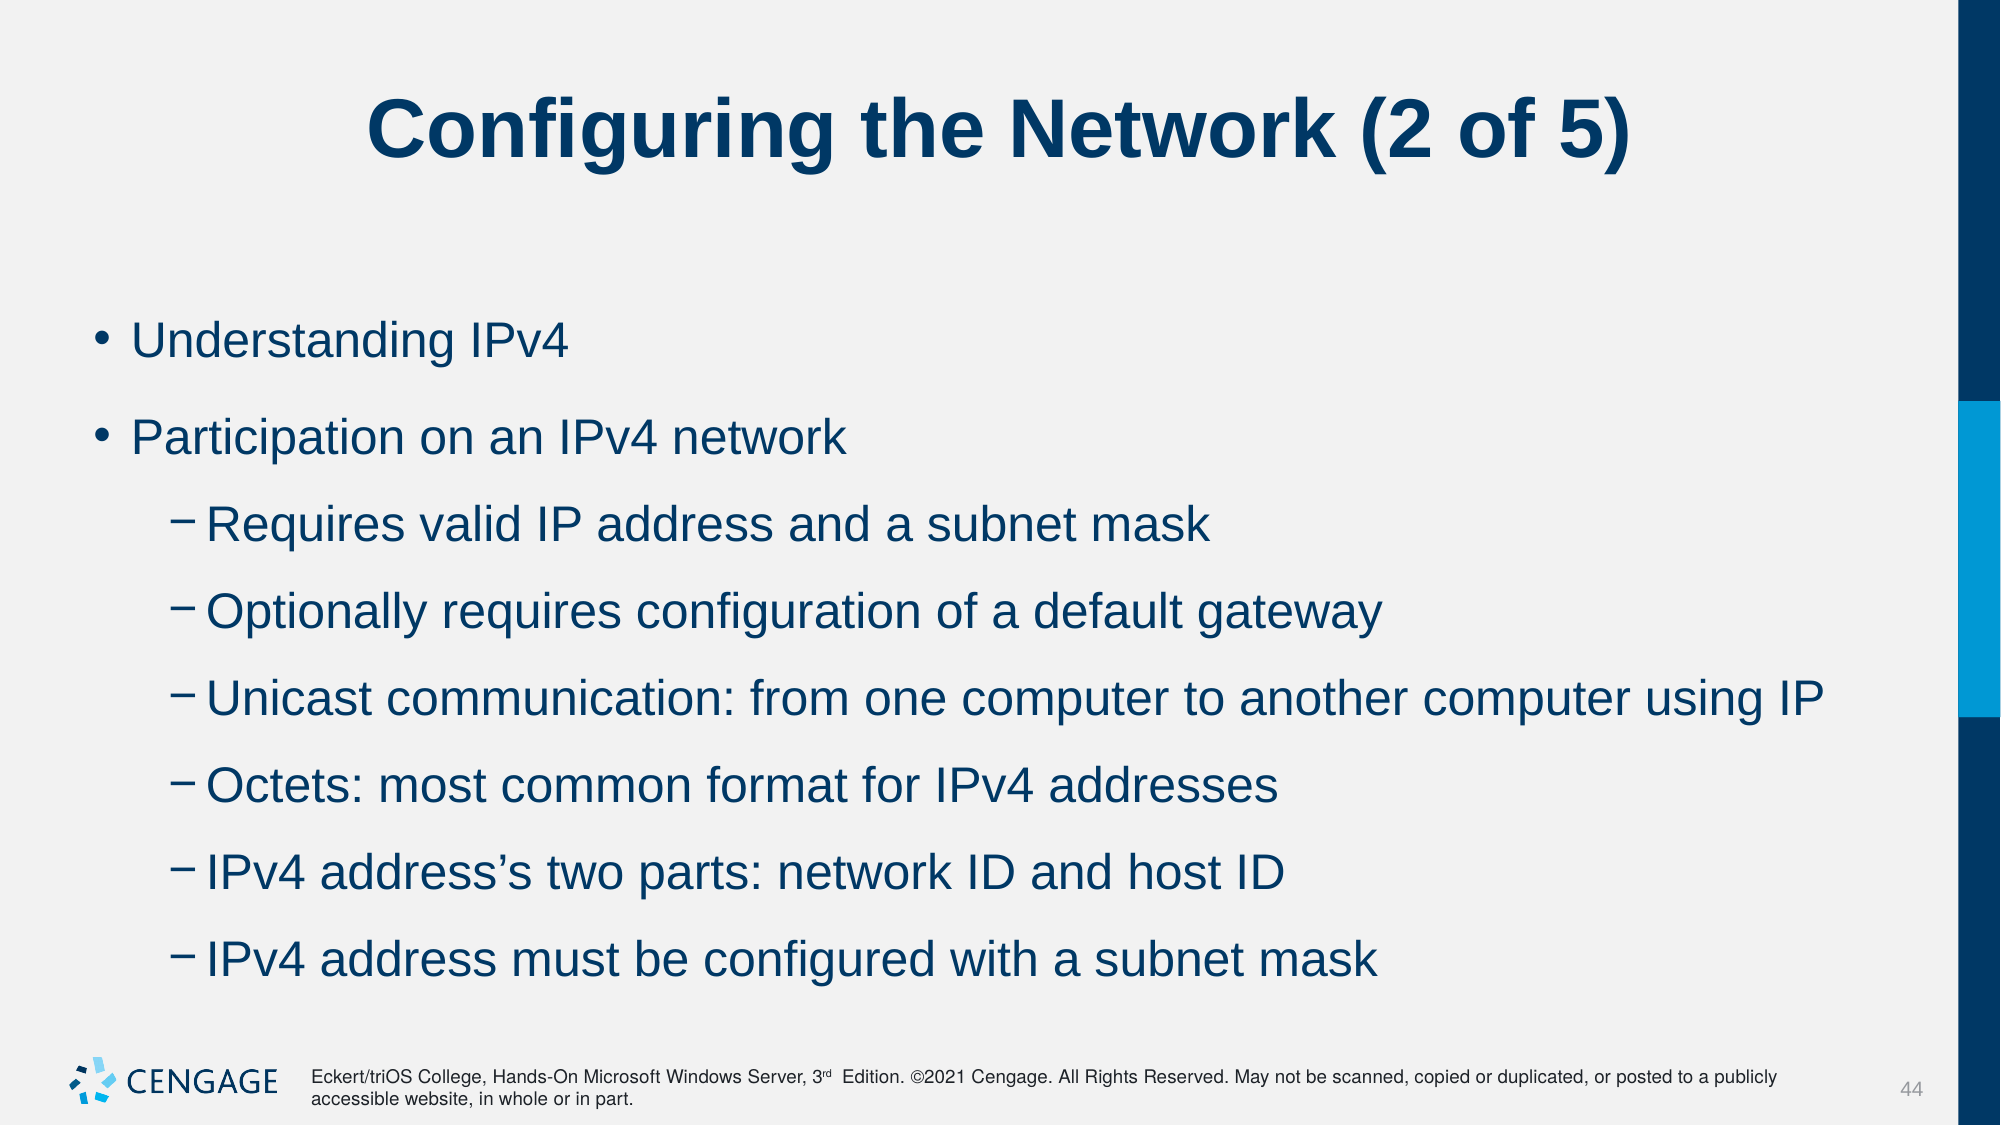

# Configuring the Network (2 of 5)
Understanding IPv4
Participation on an IPv4 network
Requires valid IP address and a subnet mask
Optionally requires configuration of a default gateway
Unicast communication: from one computer to another computer using IP
Octets: most common format for IPv4 addresses
IPv4 address’s two parts: network ID and host ID
IPv4 address must be configured with a subnet mask